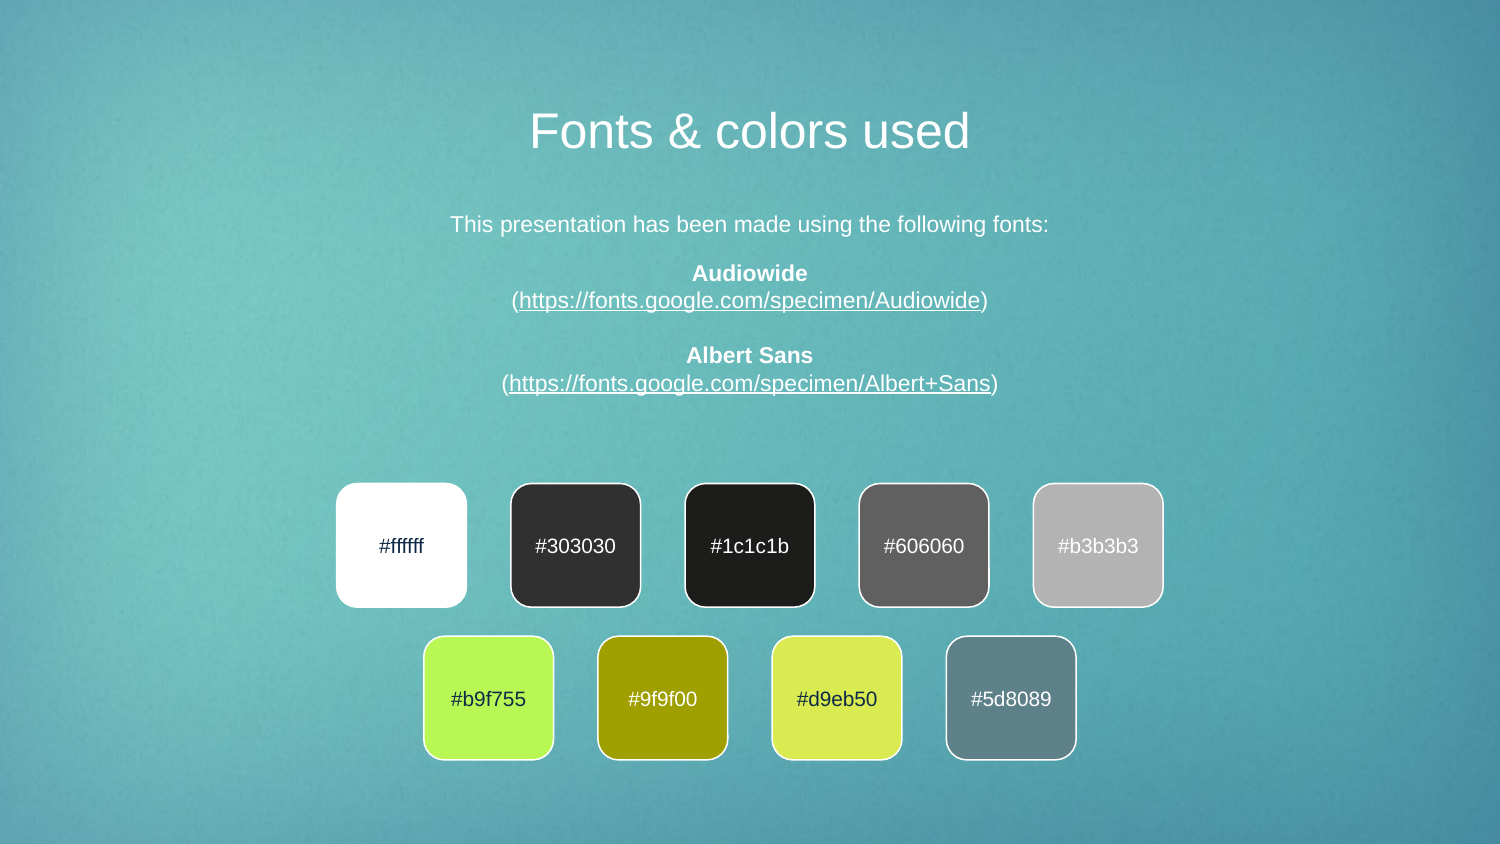

# Fonts & colors used
This presentation has been made using the following fonts:
Audiowide
(https://fonts.google.com/specimen/Audiowide)

Albert Sans
(https://fonts.google.com/specimen/Albert+Sans)

#ffffff
#303030
#1c1c1b
#606060
#b3b3b3

#b9f755
#9f9f00
#d9eb50
#5d8089